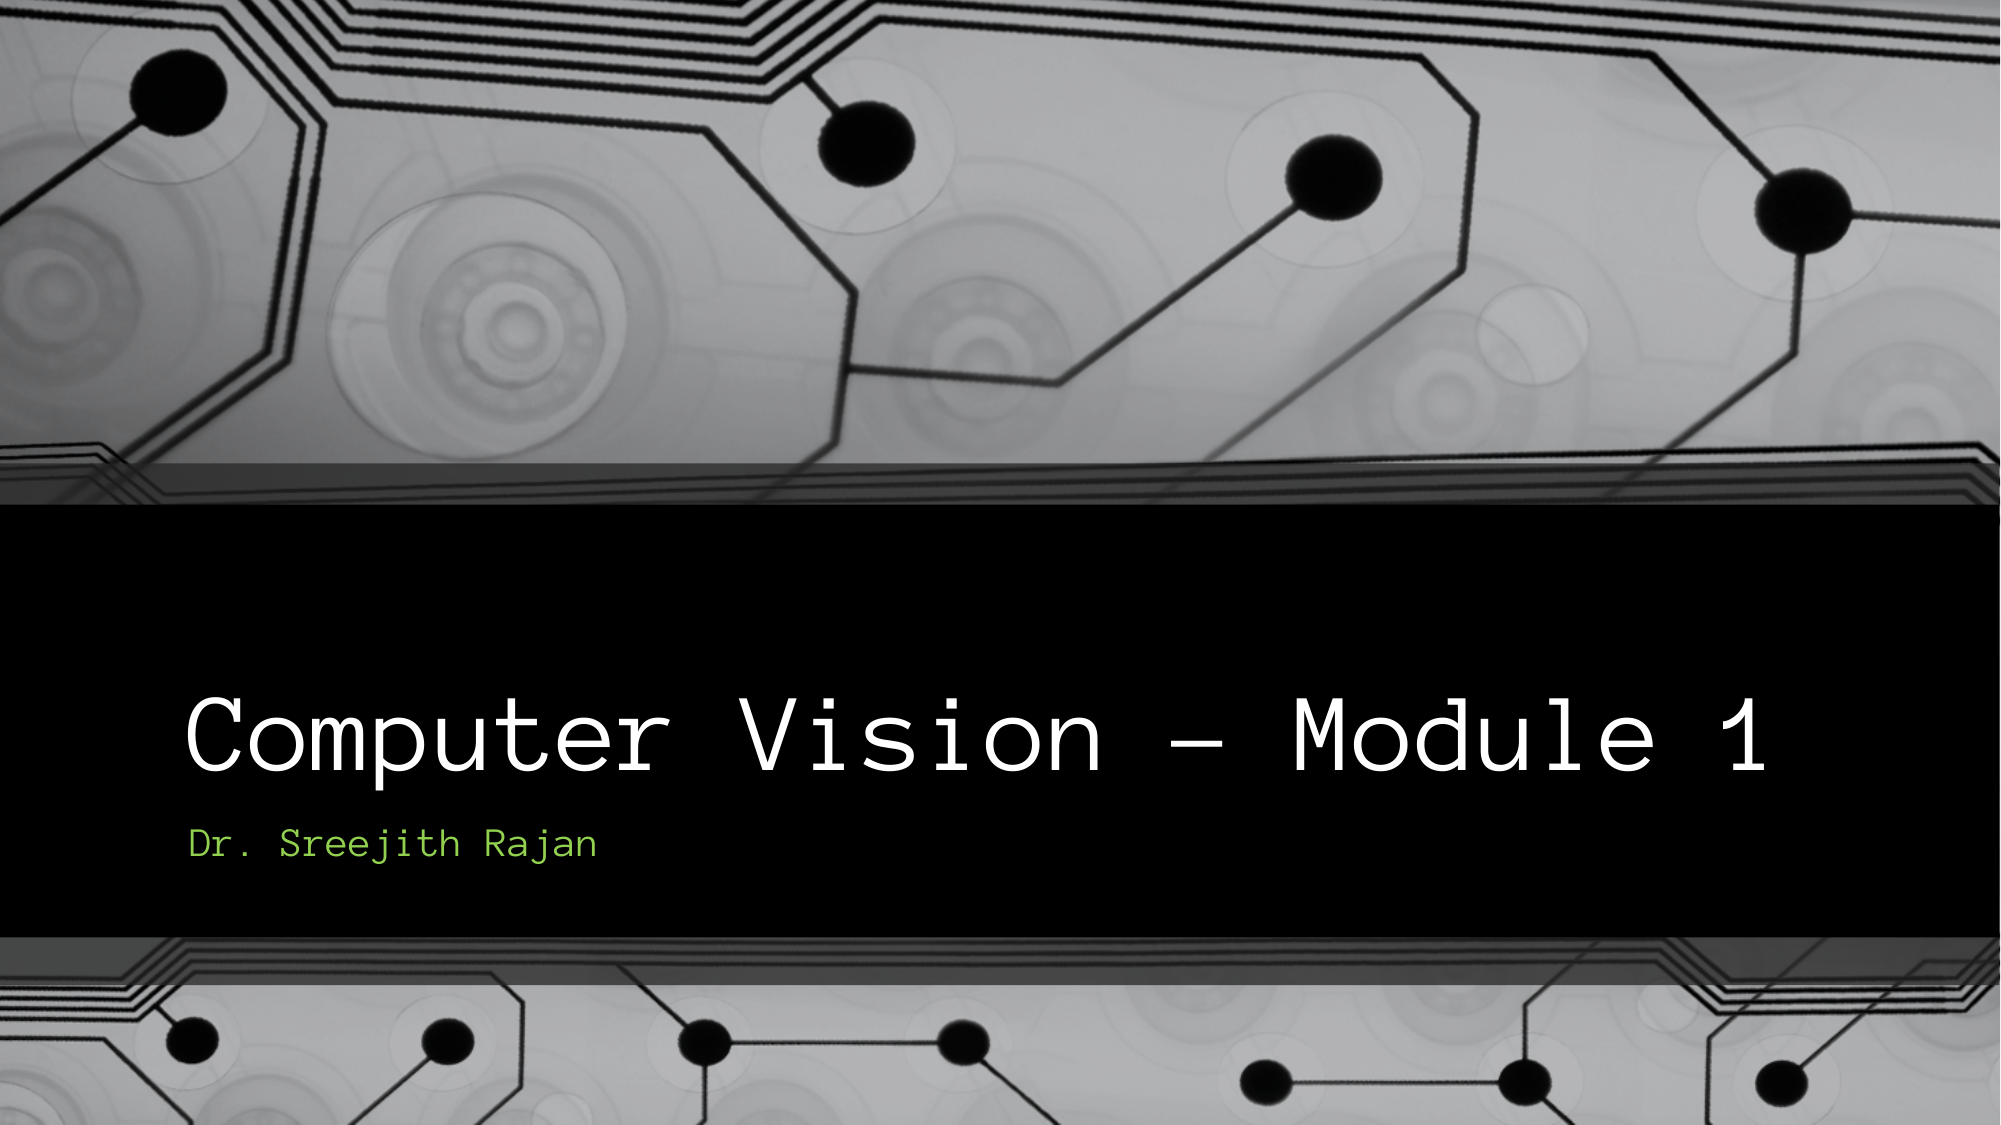

# Computer Vision – Module 1
Dr. Sreejith Rajan